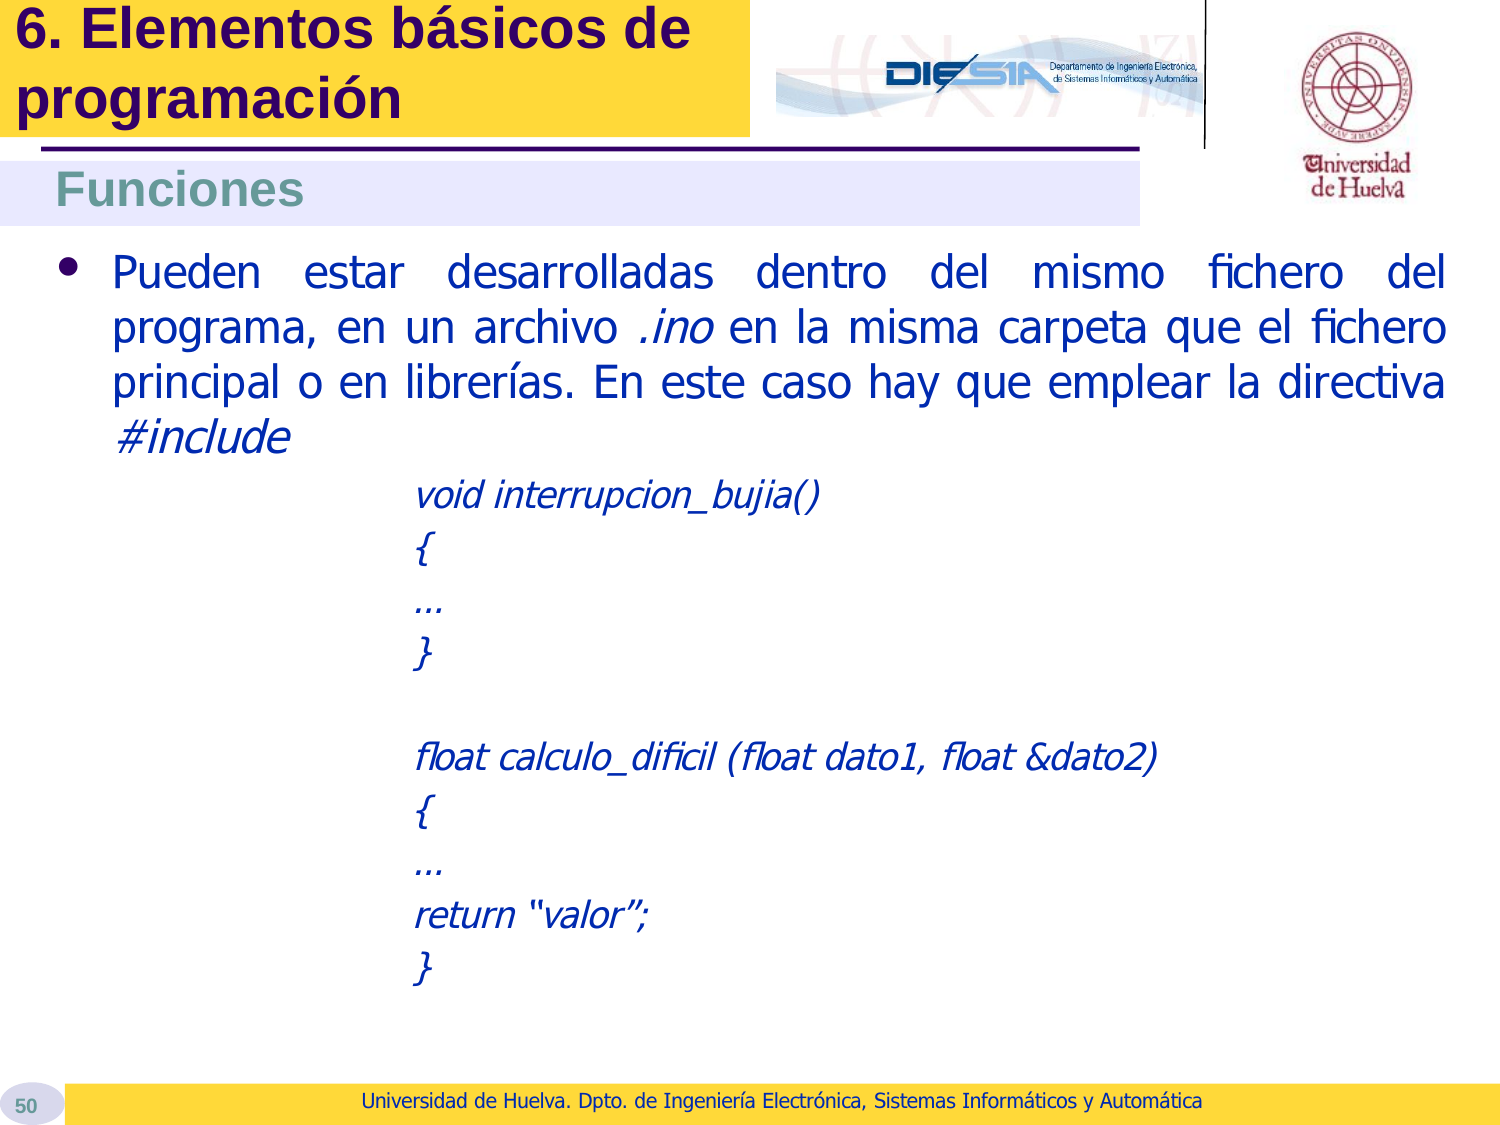

# 6. Elementos básicos de programación
Funciones
Pueden estar desarrolladas dentro del mismo fichero del programa, en un archivo .ino en la misma carpeta que el fichero principal o en librerías. En este caso hay que emplear la directiva #include
		void interrupcion_bujia()
		{
		…
		}

		float calculo_dificil (float dato1, float &dato2)
		{
		…
		return “valor”;
		}